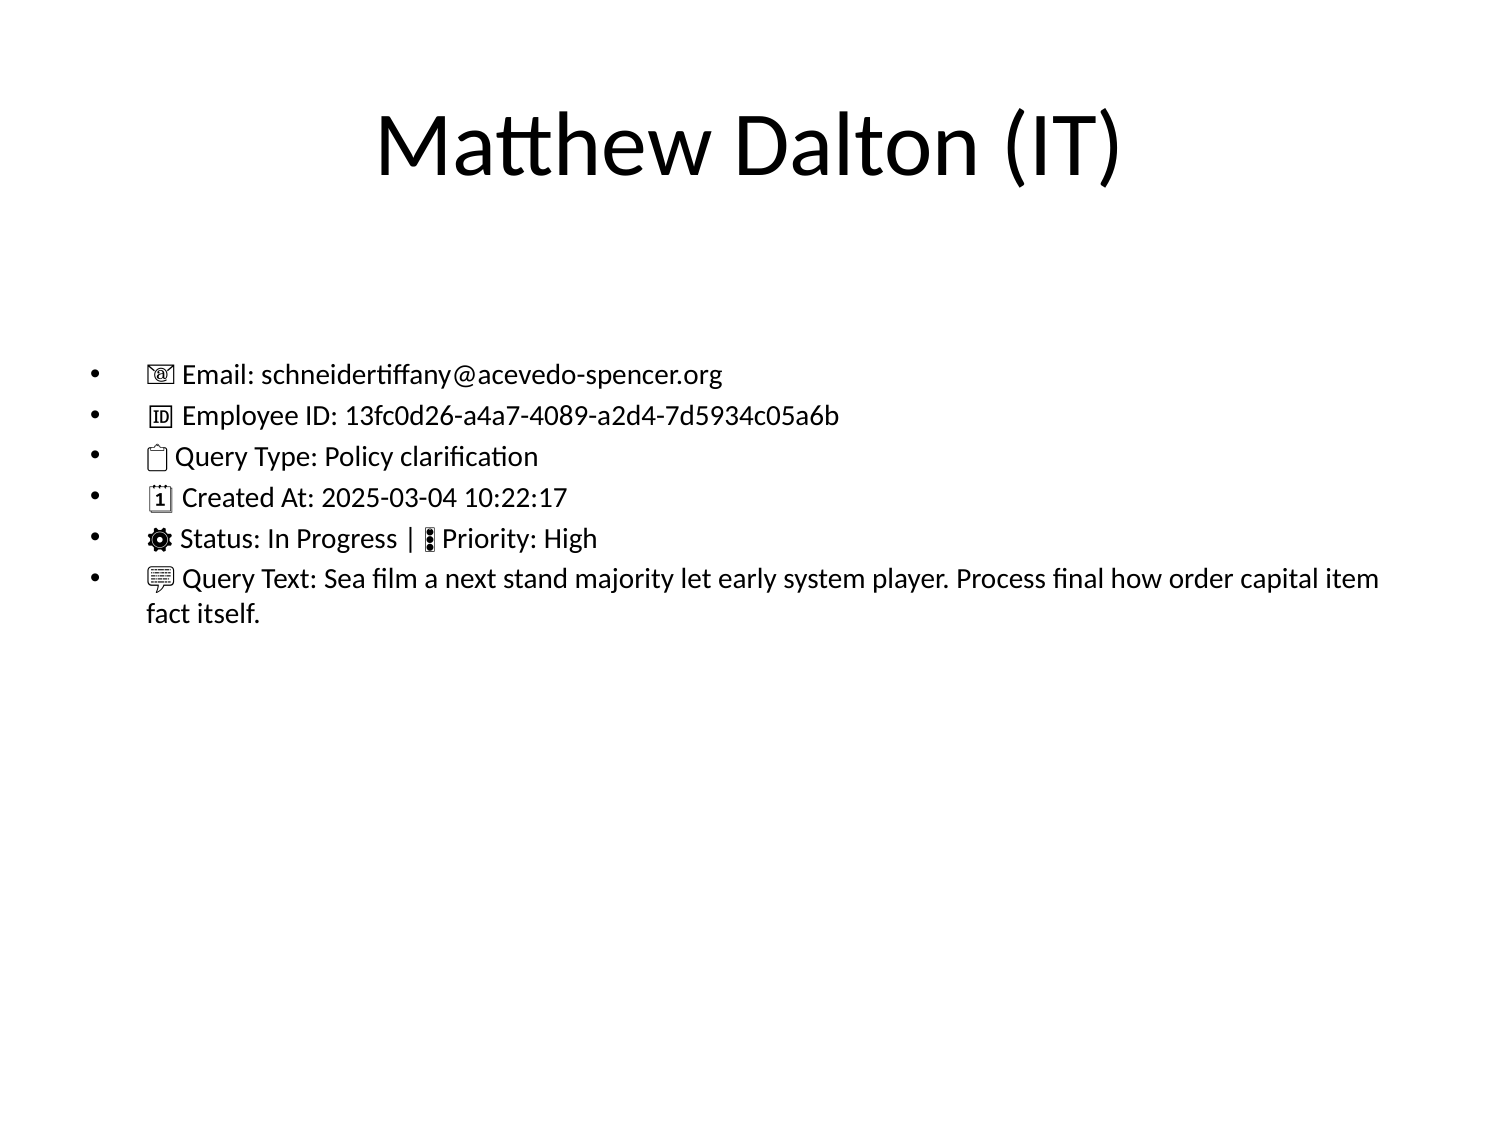

# Matthew Dalton (IT)

📧 Email: schneidertiffany@acevedo-spencer.org
🆔 Employee ID: 13fc0d26-a4a7-4089-a2d4-7d5934c05a6b
📋 Query Type: Policy clarification
🗓 Created At: 2025-03-04 10:22:17
⚙ Status: In Progress | 🚦 Priority: High
💬 Query Text: Sea film a next stand majority let early system player. Process final how order capital item fact itself.